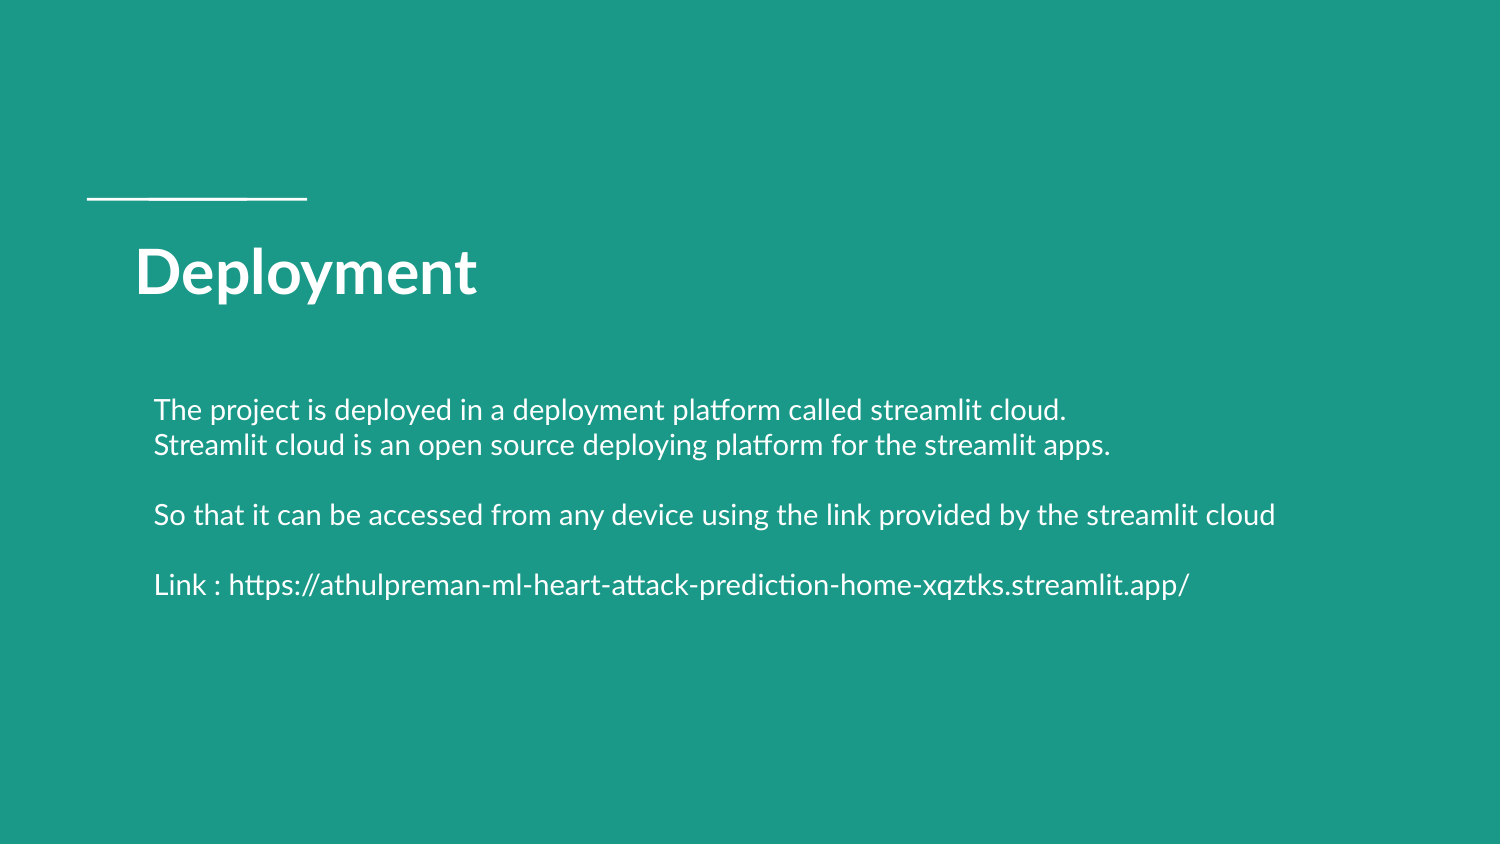

# Deployment
The project is deployed in a deployment platform called streamlit cloud.
Streamlit cloud is an open source deploying platform for the streamlit apps.

So that it can be accessed from any device using the link provided by the streamlit cloud

Link : https://athulpreman-ml-heart-attack-prediction-home-xqztks.streamlit.app/